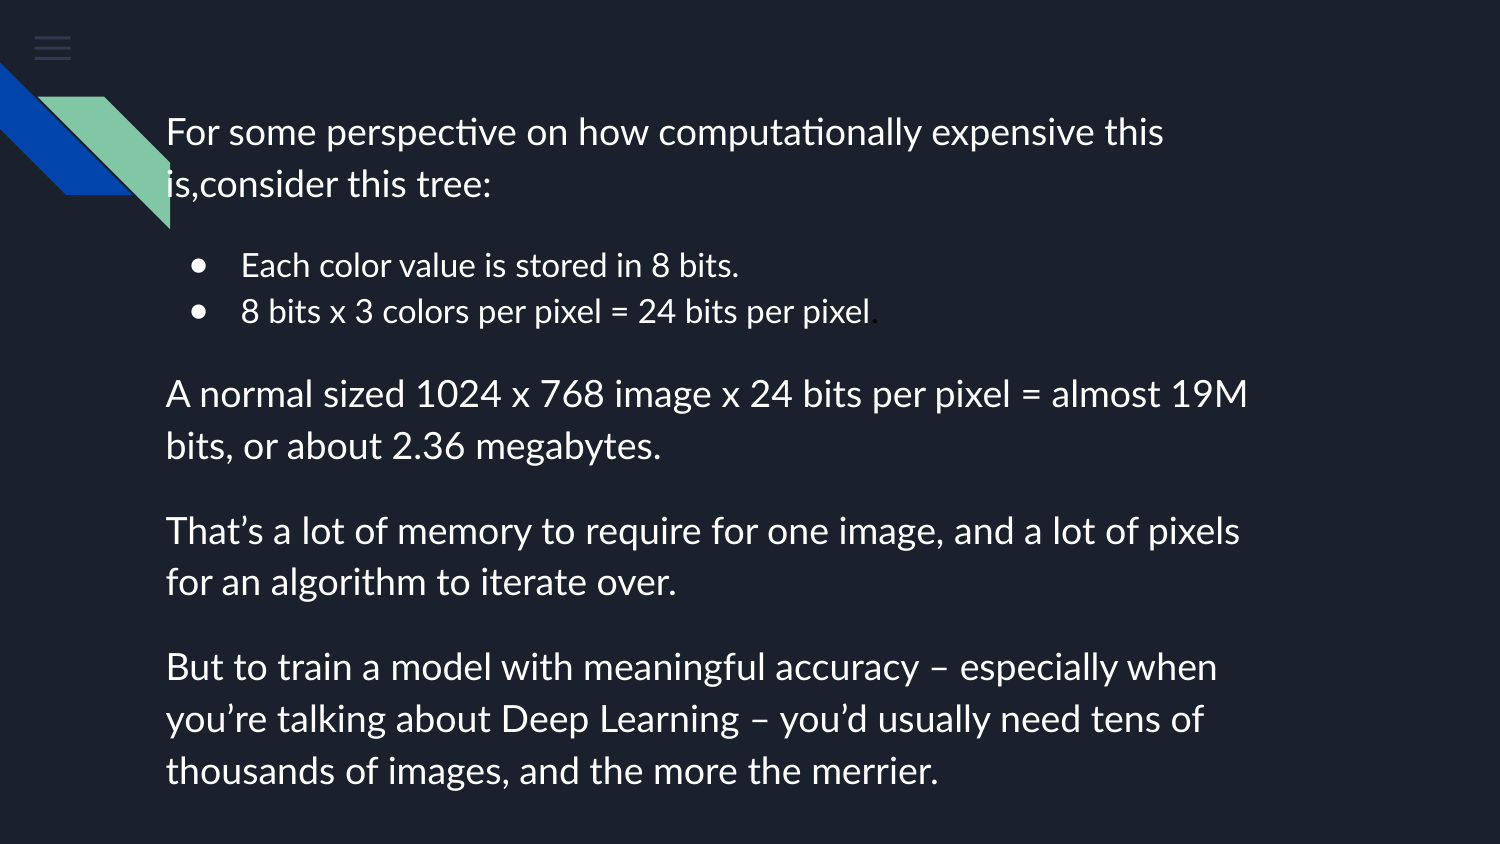

For some perspective on how computationally expensive this is,consider this tree:
Each color value is stored in 8 bits.
8 bits x 3 colors per pixel = 24 bits per pixel.
A normal sized 1024 x 768 image x 24 bits per pixel = almost 19M bits, or about 2.36 megabytes.
That’s a lot of memory to require for one image, and a lot of pixels for an algorithm to iterate over.
But to train a model with meaningful accuracy – especially when you’re talking about Deep Learning – you’d usually need tens of thousands of images, and the more the merrier.